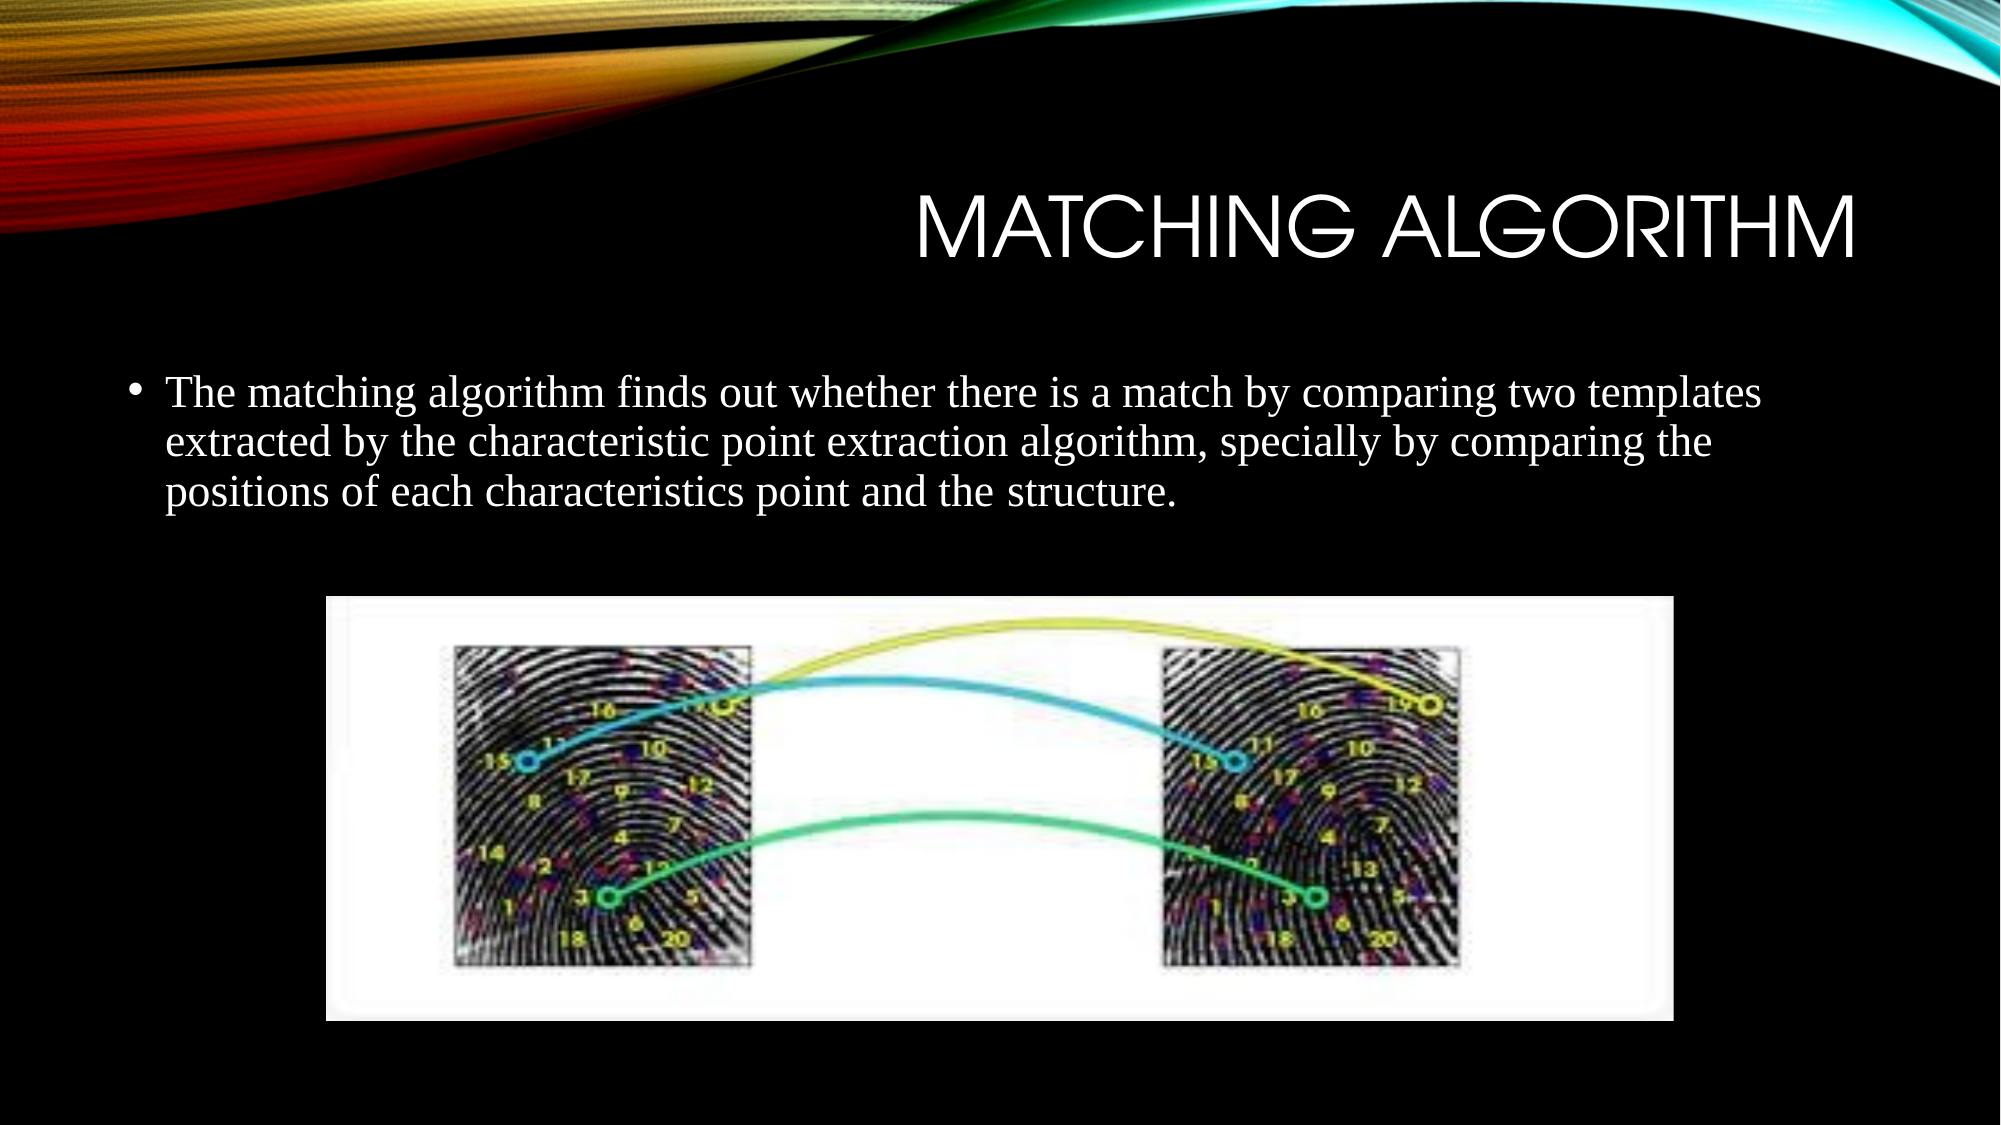

# MATCHING ALGORITHM
The matching algorithm finds out whether there is a match by comparing two templates  extracted by the characteristic point extraction algorithm, specially by comparing the  positions of each characteristics point and the structure.